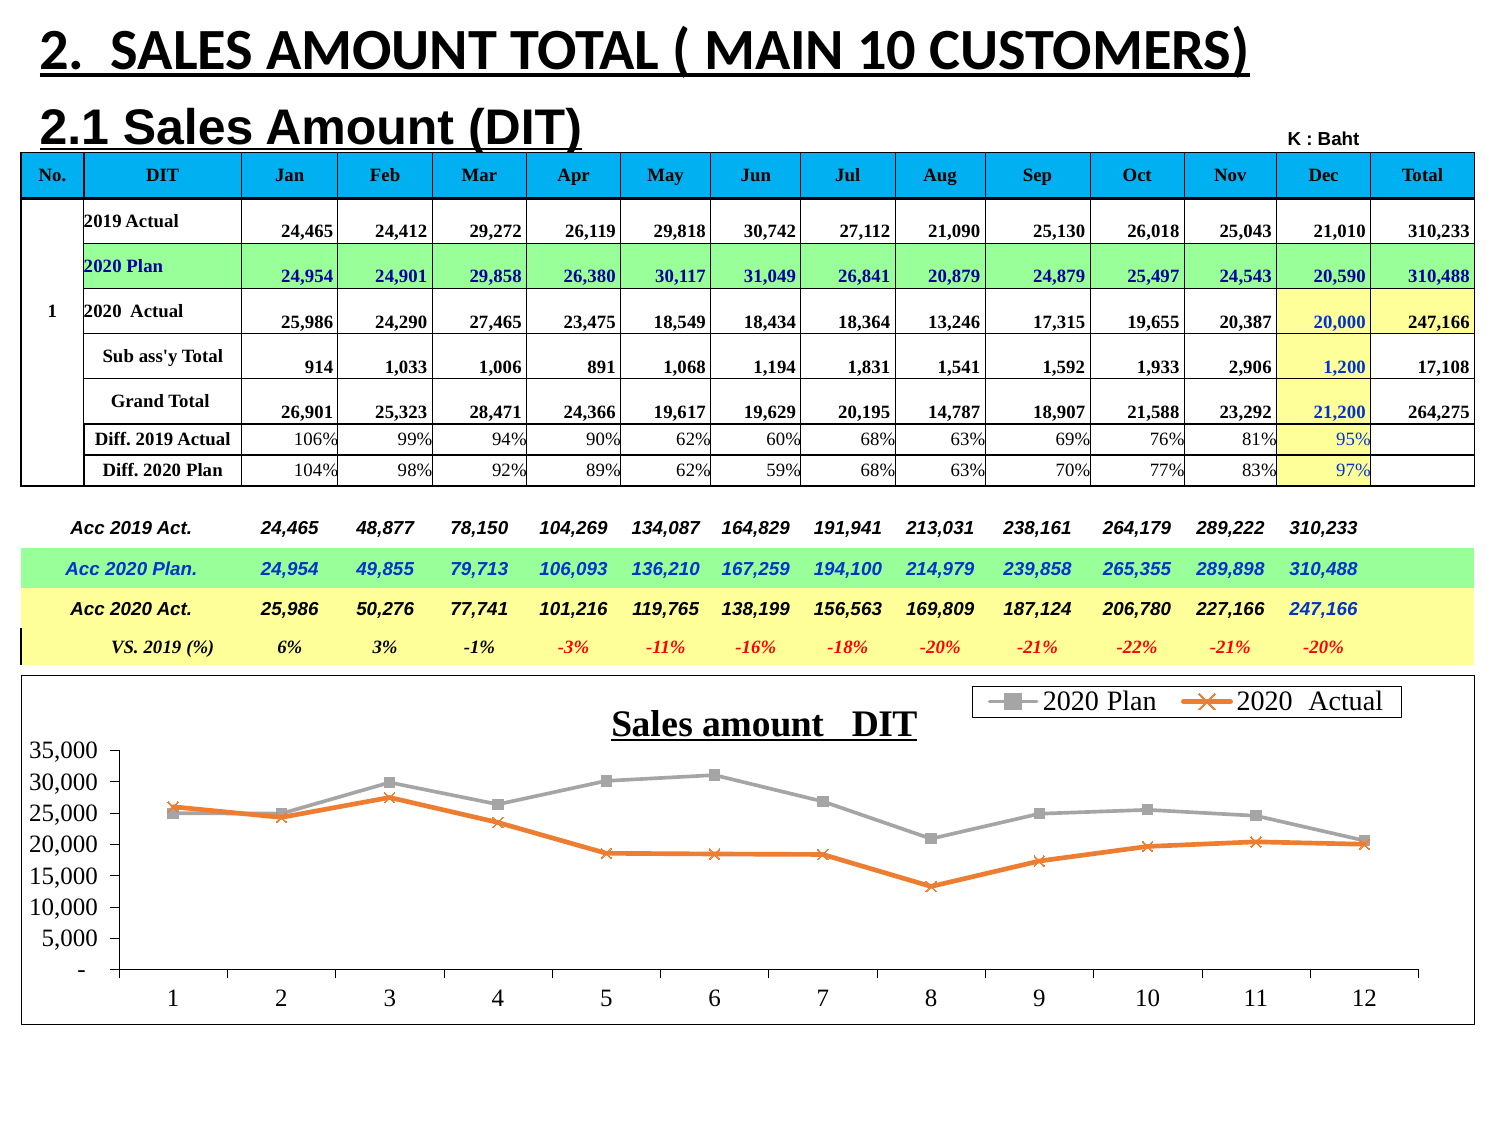

2.  SALES AMOUNT TOTAL ( MAIN 10 CUSTOMERS)
2.1 Sales Amount (DIT)
|  |  |  |  |  |  |  |  |  |  |  |  |  | K : Baht |  |
| --- | --- | --- | --- | --- | --- | --- | --- | --- | --- | --- | --- | --- | --- | --- |
| No. | DIT | Jan | Feb | Mar | Apr | May | Jun | Jul | Aug | Sep | Oct | Nov | Dec | Total |
|  | 2019 Actual | 24,465 | 24,412 | 29,272 | 26,119 | 29,818 | 30,742 | 27,112 | 21,090 | 25,130 | 26,018 | 25,043 | 21,010 | 310,233 |
|  | 2020 Plan | 24,954 | 24,901 | 29,858 | 26,380 | 30,117 | 31,049 | 26,841 | 20,879 | 24,879 | 25,497 | 24,543 | 20,590 | 310,488 |
| 1 | 2020 Actual | 25,986 | 24,290 | 27,465 | 23,475 | 18,549 | 18,434 | 18,364 | 13,246 | 17,315 | 19,655 | 20,387 | 20,000 | 247,166 |
|  | Sub ass'y Total | 914 | 1,033 | 1,006 | 891 | 1,068 | 1,194 | 1,831 | 1,541 | 1,592 | 1,933 | 2,906 | 1,200 | 17,108 |
|  | Grand Total | 26,901 | 25,323 | 28,471 | 24,366 | 19,617 | 19,629 | 20,195 | 14,787 | 18,907 | 21,588 | 23,292 | 21,200 | 264,275 |
|  | Diff. 2019 Actual | 106% | 99% | 94% | 90% | 62% | 60% | 68% | 63% | 69% | 76% | 81% | 95% |  |
|  | Diff. 2020 Plan | 104% | 98% | 92% | 89% | 62% | 59% | 68% | 63% | 70% | 77% | 83% | 97% |  |
|  |  |  |  |  |  |  |  |  |  |  |  |  |  |  |
| Acc 2019 Act. |  | 24,465 | 48,877 | 78,150 | 104,269 | 134,087 | 164,829 | 191,941 | 213,031 | 238,161 | 264,179 | 289,222 | 310,233 |  |
| Acc 2020 Plan. |  | 24,954 | 49,855 | 79,713 | 106,093 | 136,210 | 167,259 | 194,100 | 214,979 | 239,858 | 265,355 | 289,898 | 310,488 |  |
| Acc 2020 Act. |  | 25,986 | 50,276 | 77,741 | 101,216 | 119,765 | 138,199 | 156,563 | 169,809 | 187,124 | 206,780 | 227,166 | 247,166 |  |
|  | VS. 2019 (%) | 6% | 3% | -1% | -3% | -11% | -16% | -18% | -20% | -21% | -22% | -21% | -20% |  |

### Chart: Sales amount   DIT

| Category | 2020 Plan | 2020  Actual |
|---|---|---|
7